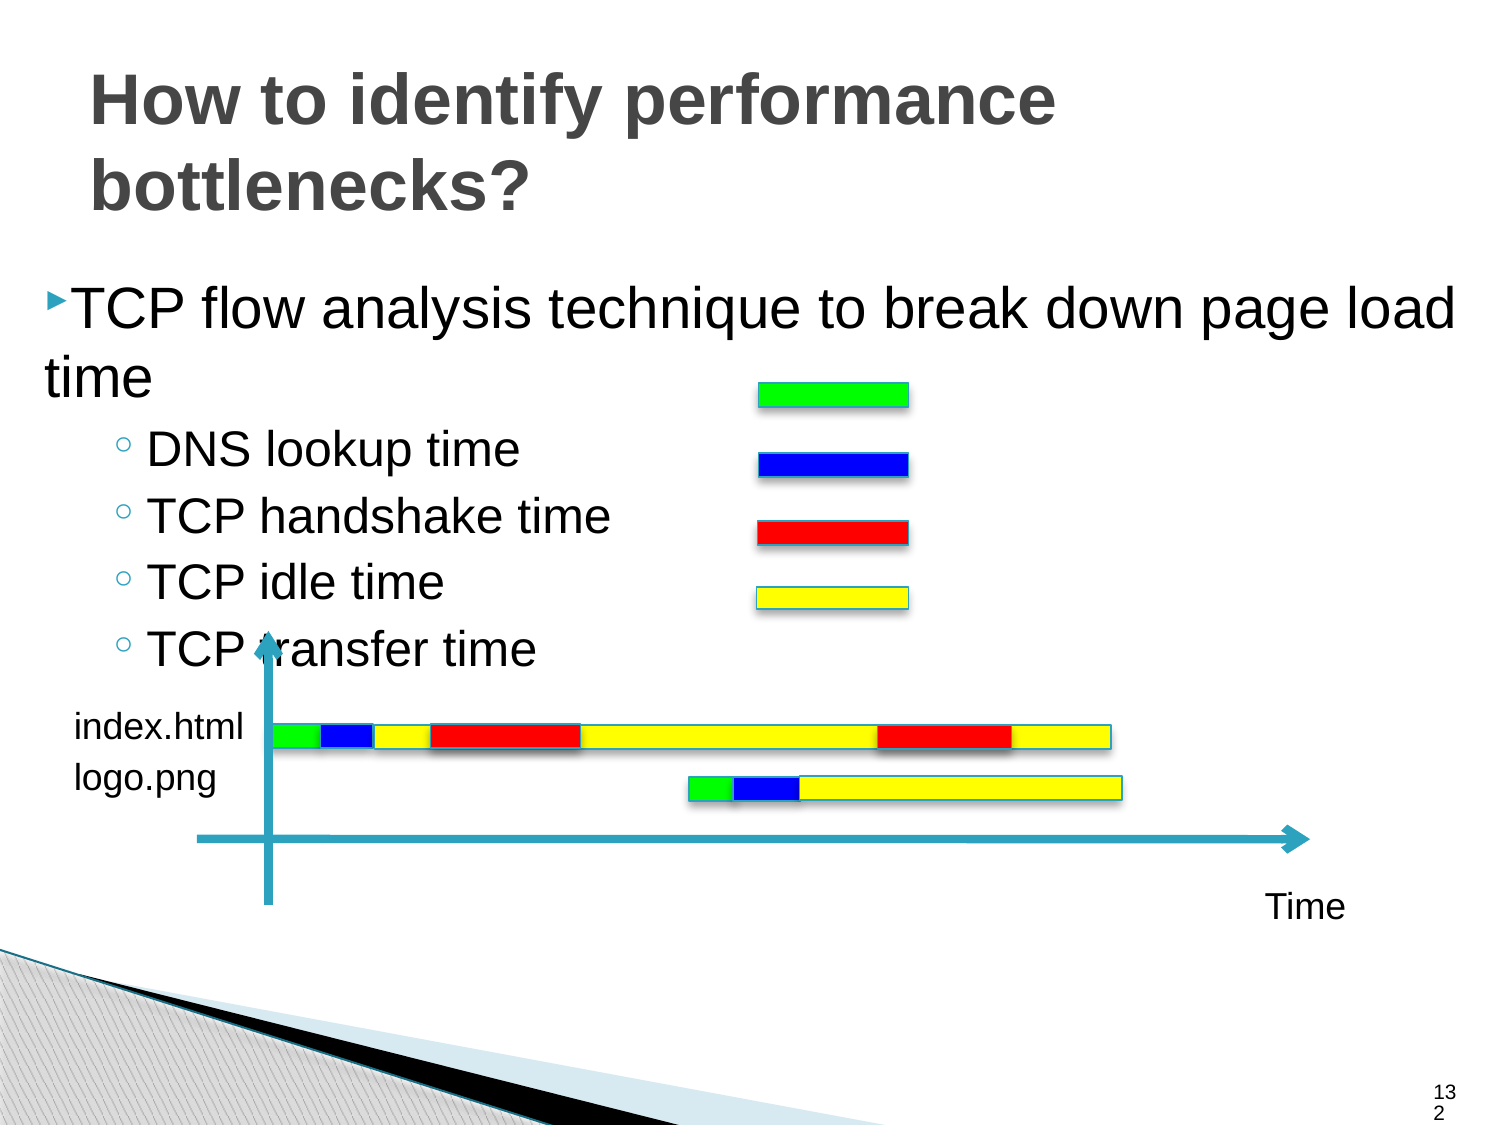

# How to identify performance bottlenecks?
TCP flow analysis technique to break down page load time
DNS lookup time
TCP handshake time
TCP idle time
TCP transfer time

index.html

logo.png

Time
132